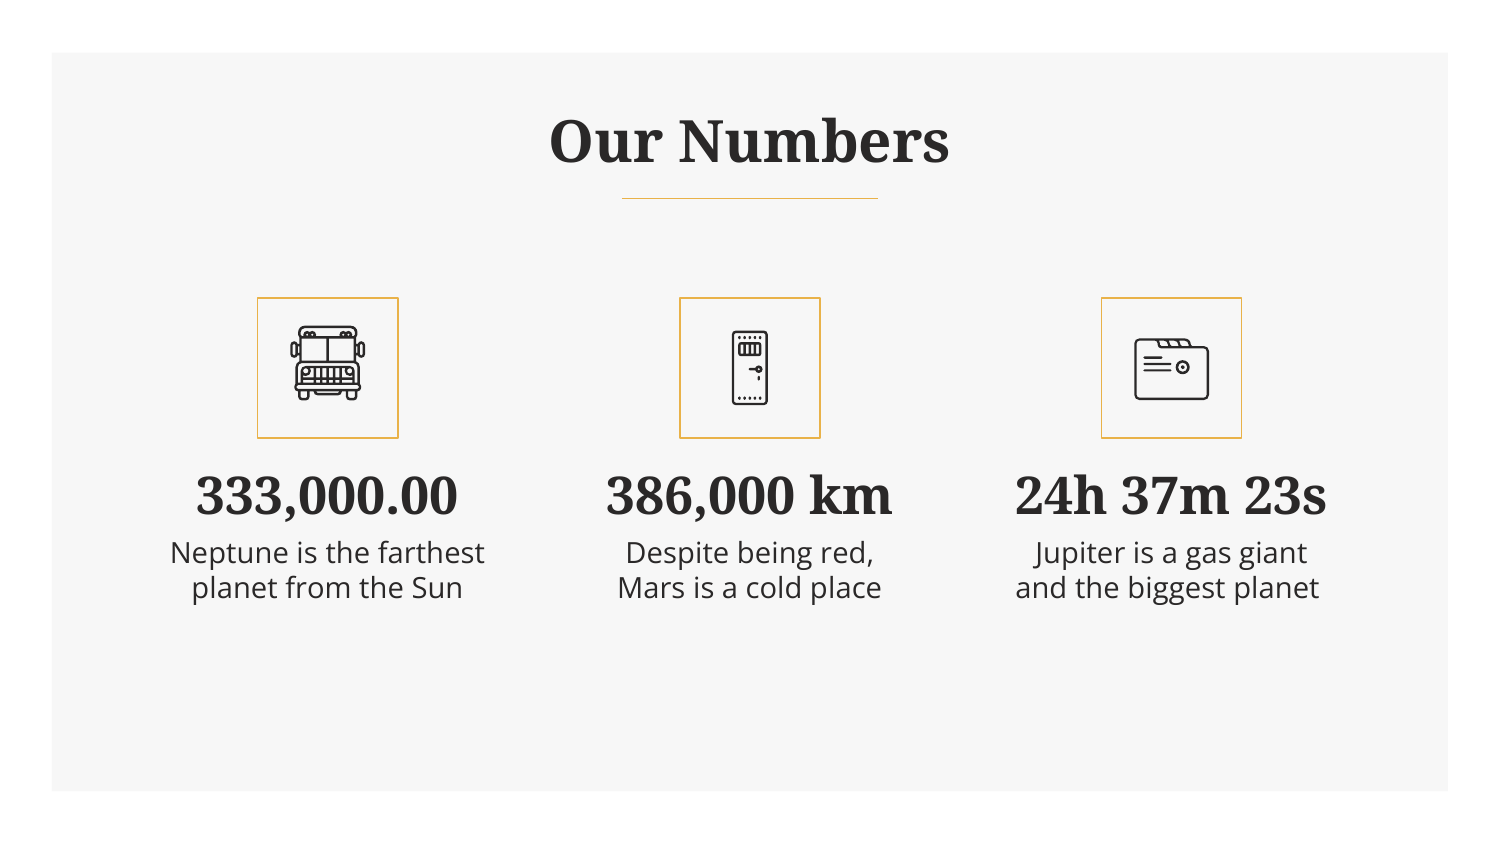

# Our Numbers

333,000.00
386,000 km
24h 37m 23s
Neptune is the farthest planet from the Sun
Despite being red, Mars is a cold place
Jupiter is a gas giant and the biggest planet